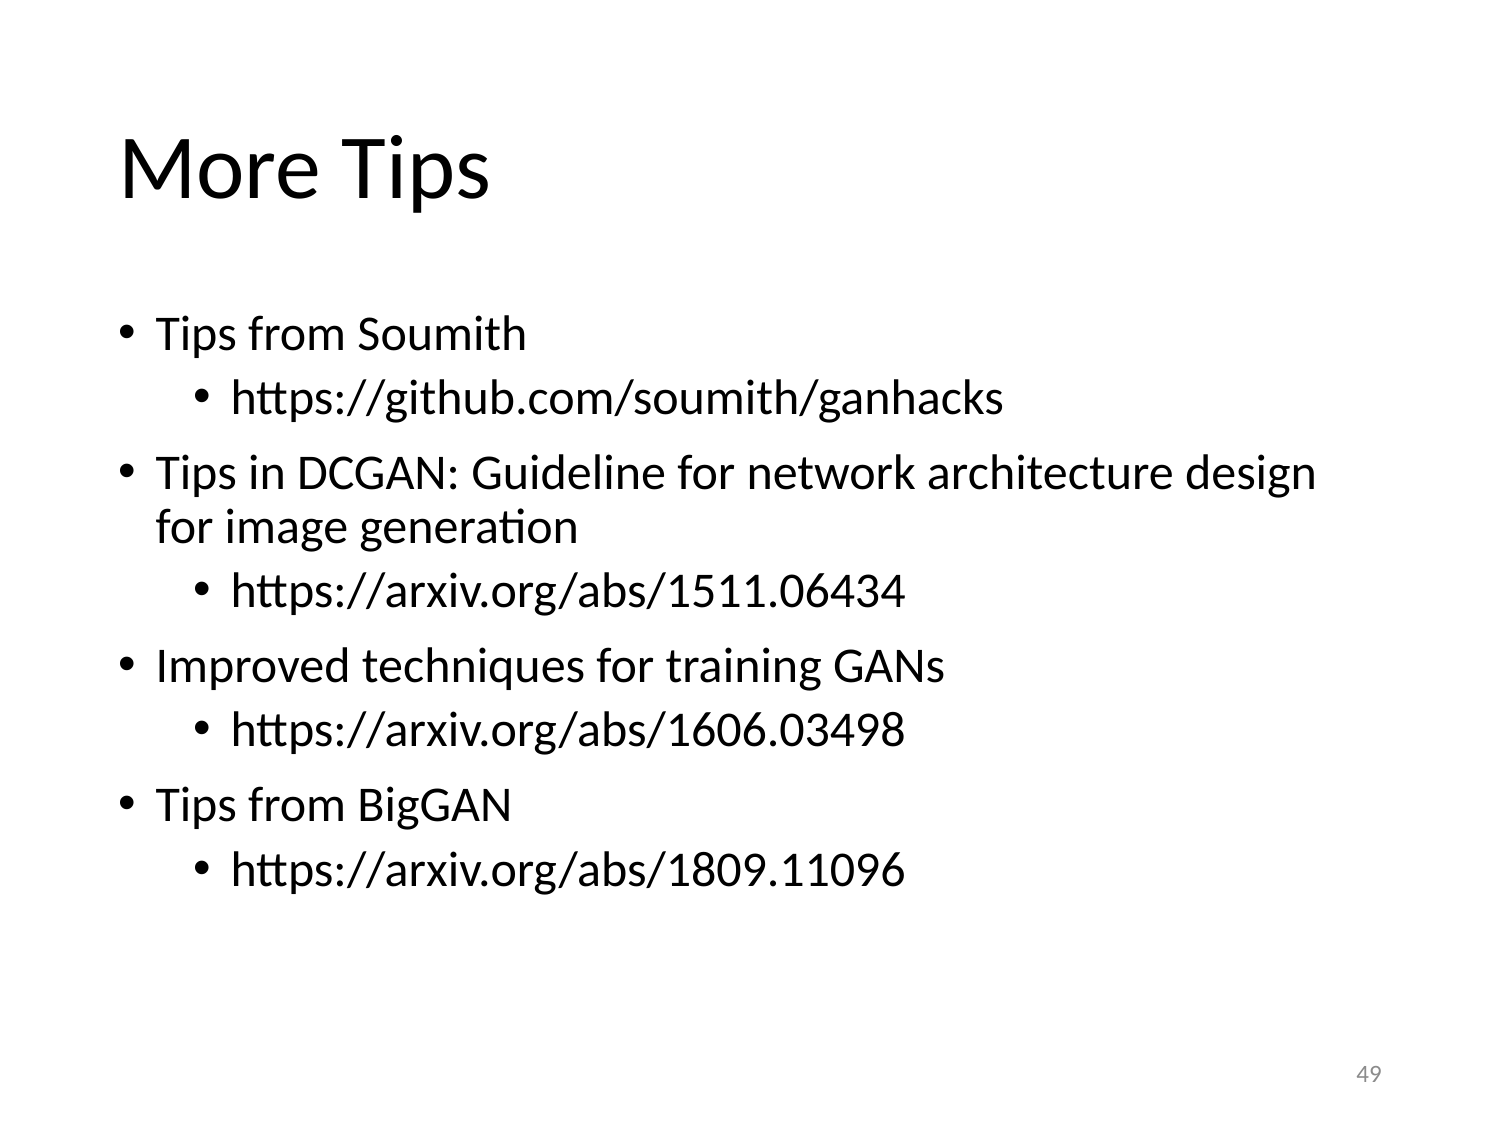

# More Tips
Tips from Soumith
https://github.com/soumith/ganhacks
Tips in DCGAN: Guideline for network architecture design for image generation
https://arxiv.org/abs/1511.06434
Improved techniques for training GANs
https://arxiv.org/abs/1606.03498
Tips from BigGAN
https://arxiv.org/abs/1809.11096

49